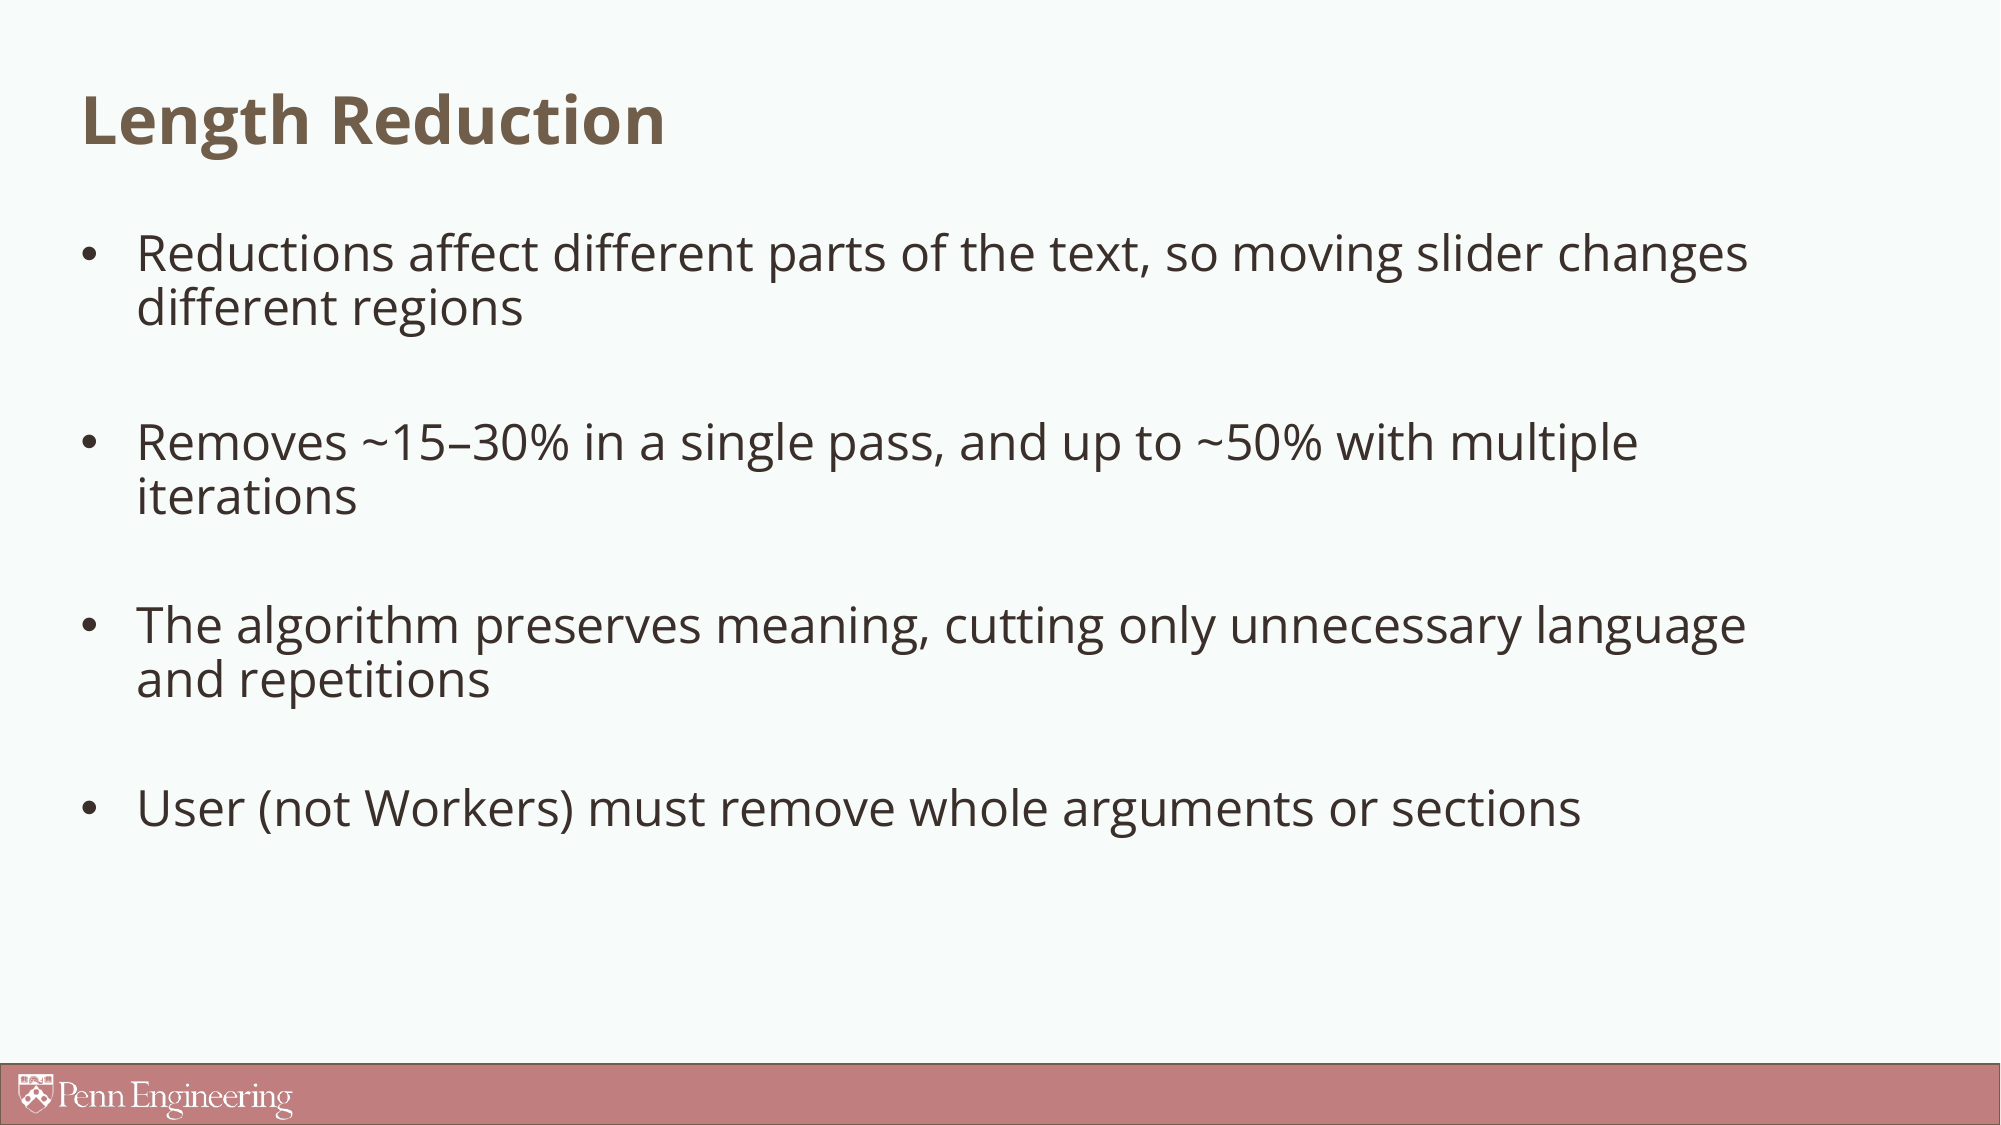

# Length Reduction
Reductions affect different parts of the text, so moving slider changes different regions
Removes ~15–30% in a single pass, and up to ~50% with multiple iterations
The algorithm preserves meaning, cutting only unnecessary language and repetitions
User (not Workers) must remove whole arguments or sections